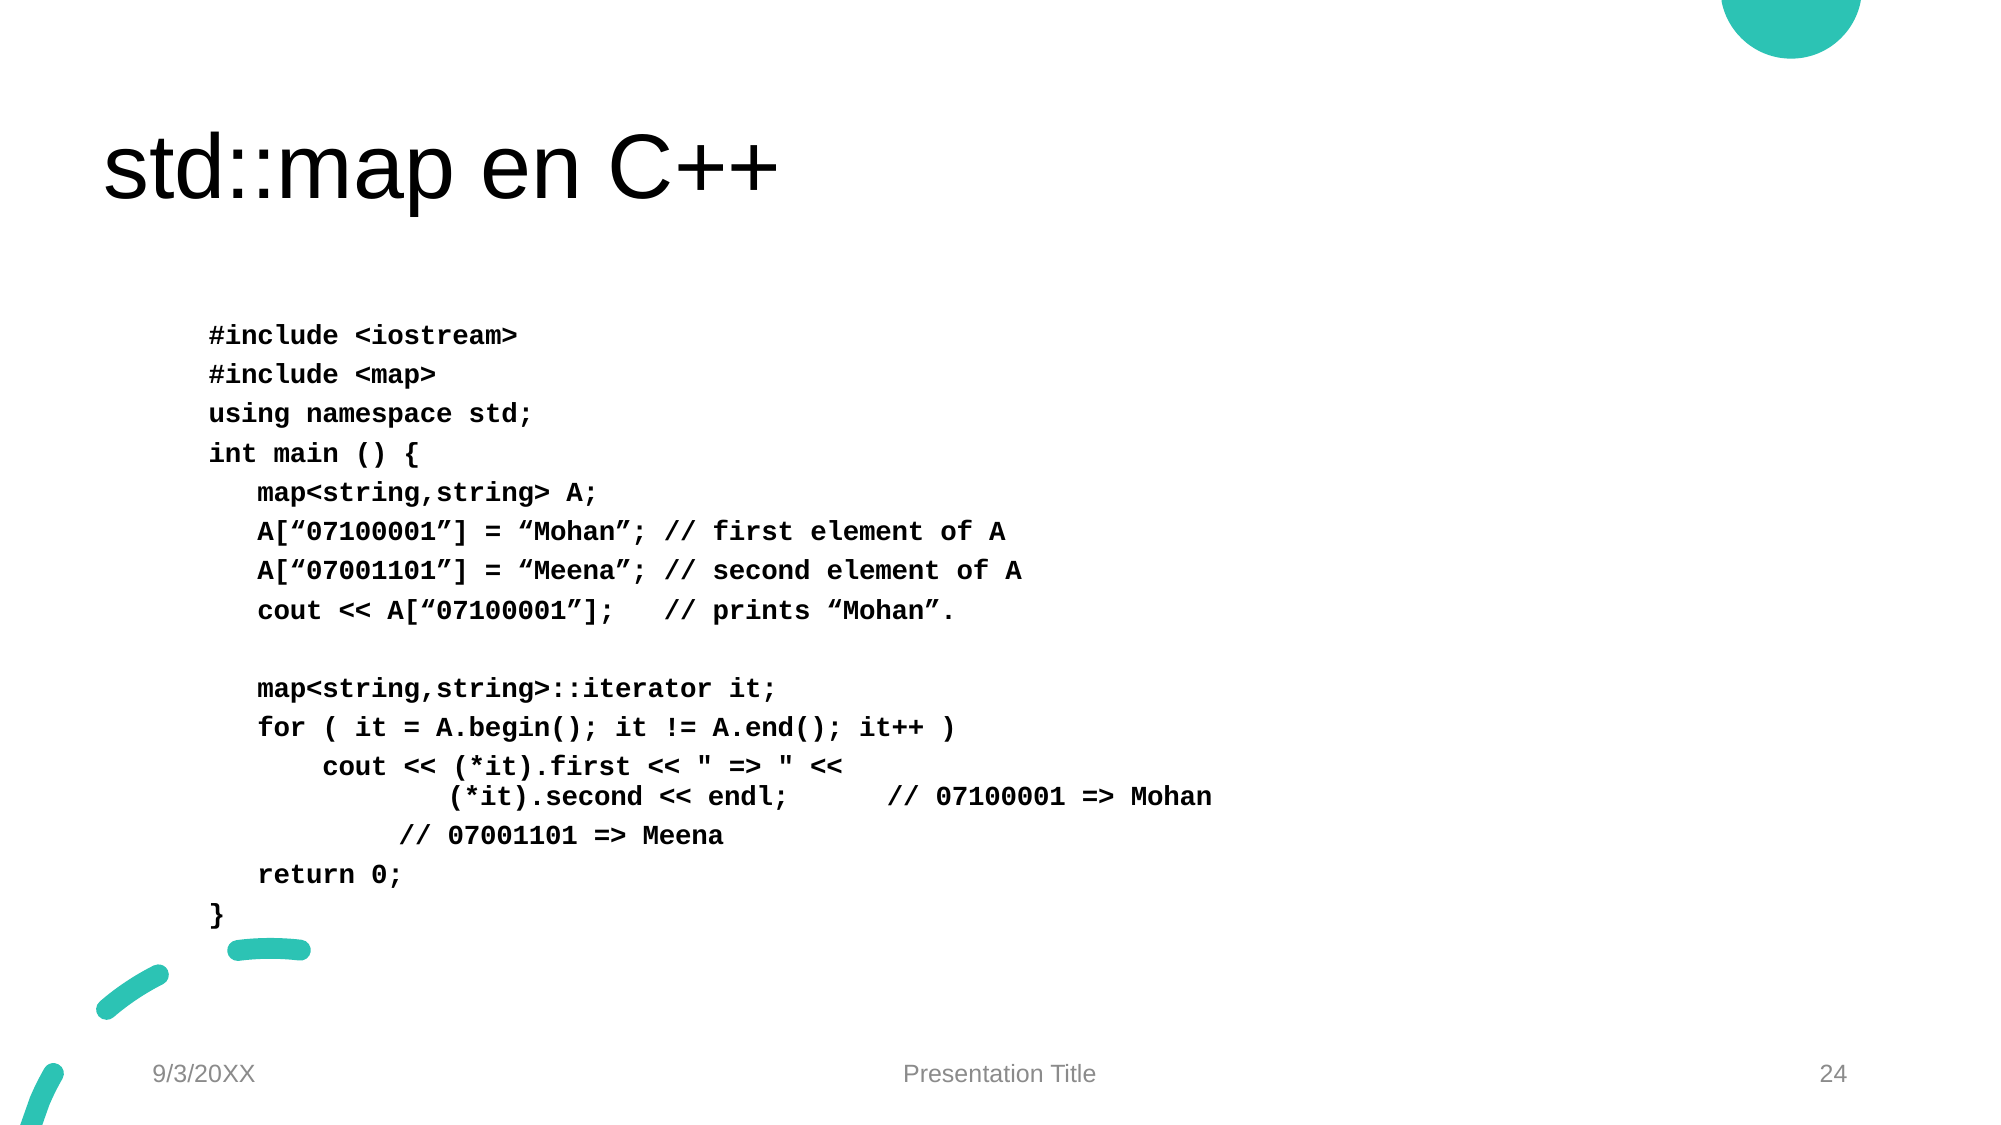

# std::map en C++
#include <iostream>
#include <map>
using namespace std;
int main () {
   map<string,string> A;
   A[“07100001”] = “Mohan”; // first element of A
   A[“07001101”] = “Meena”; // second element of A
   cout << A[“07100001”];   // prints “Mohan”.

   map<string,string>::iterator it;
   for ( it = A.begin(); it != A.end(); it++ )
       cout << (*it).first << " => " <<
            (*it).second << endl;      // 07100001 => Mohan
				         // 07001101 => Meena
   return 0;
}

9/3/20XX
Presentation Title
24